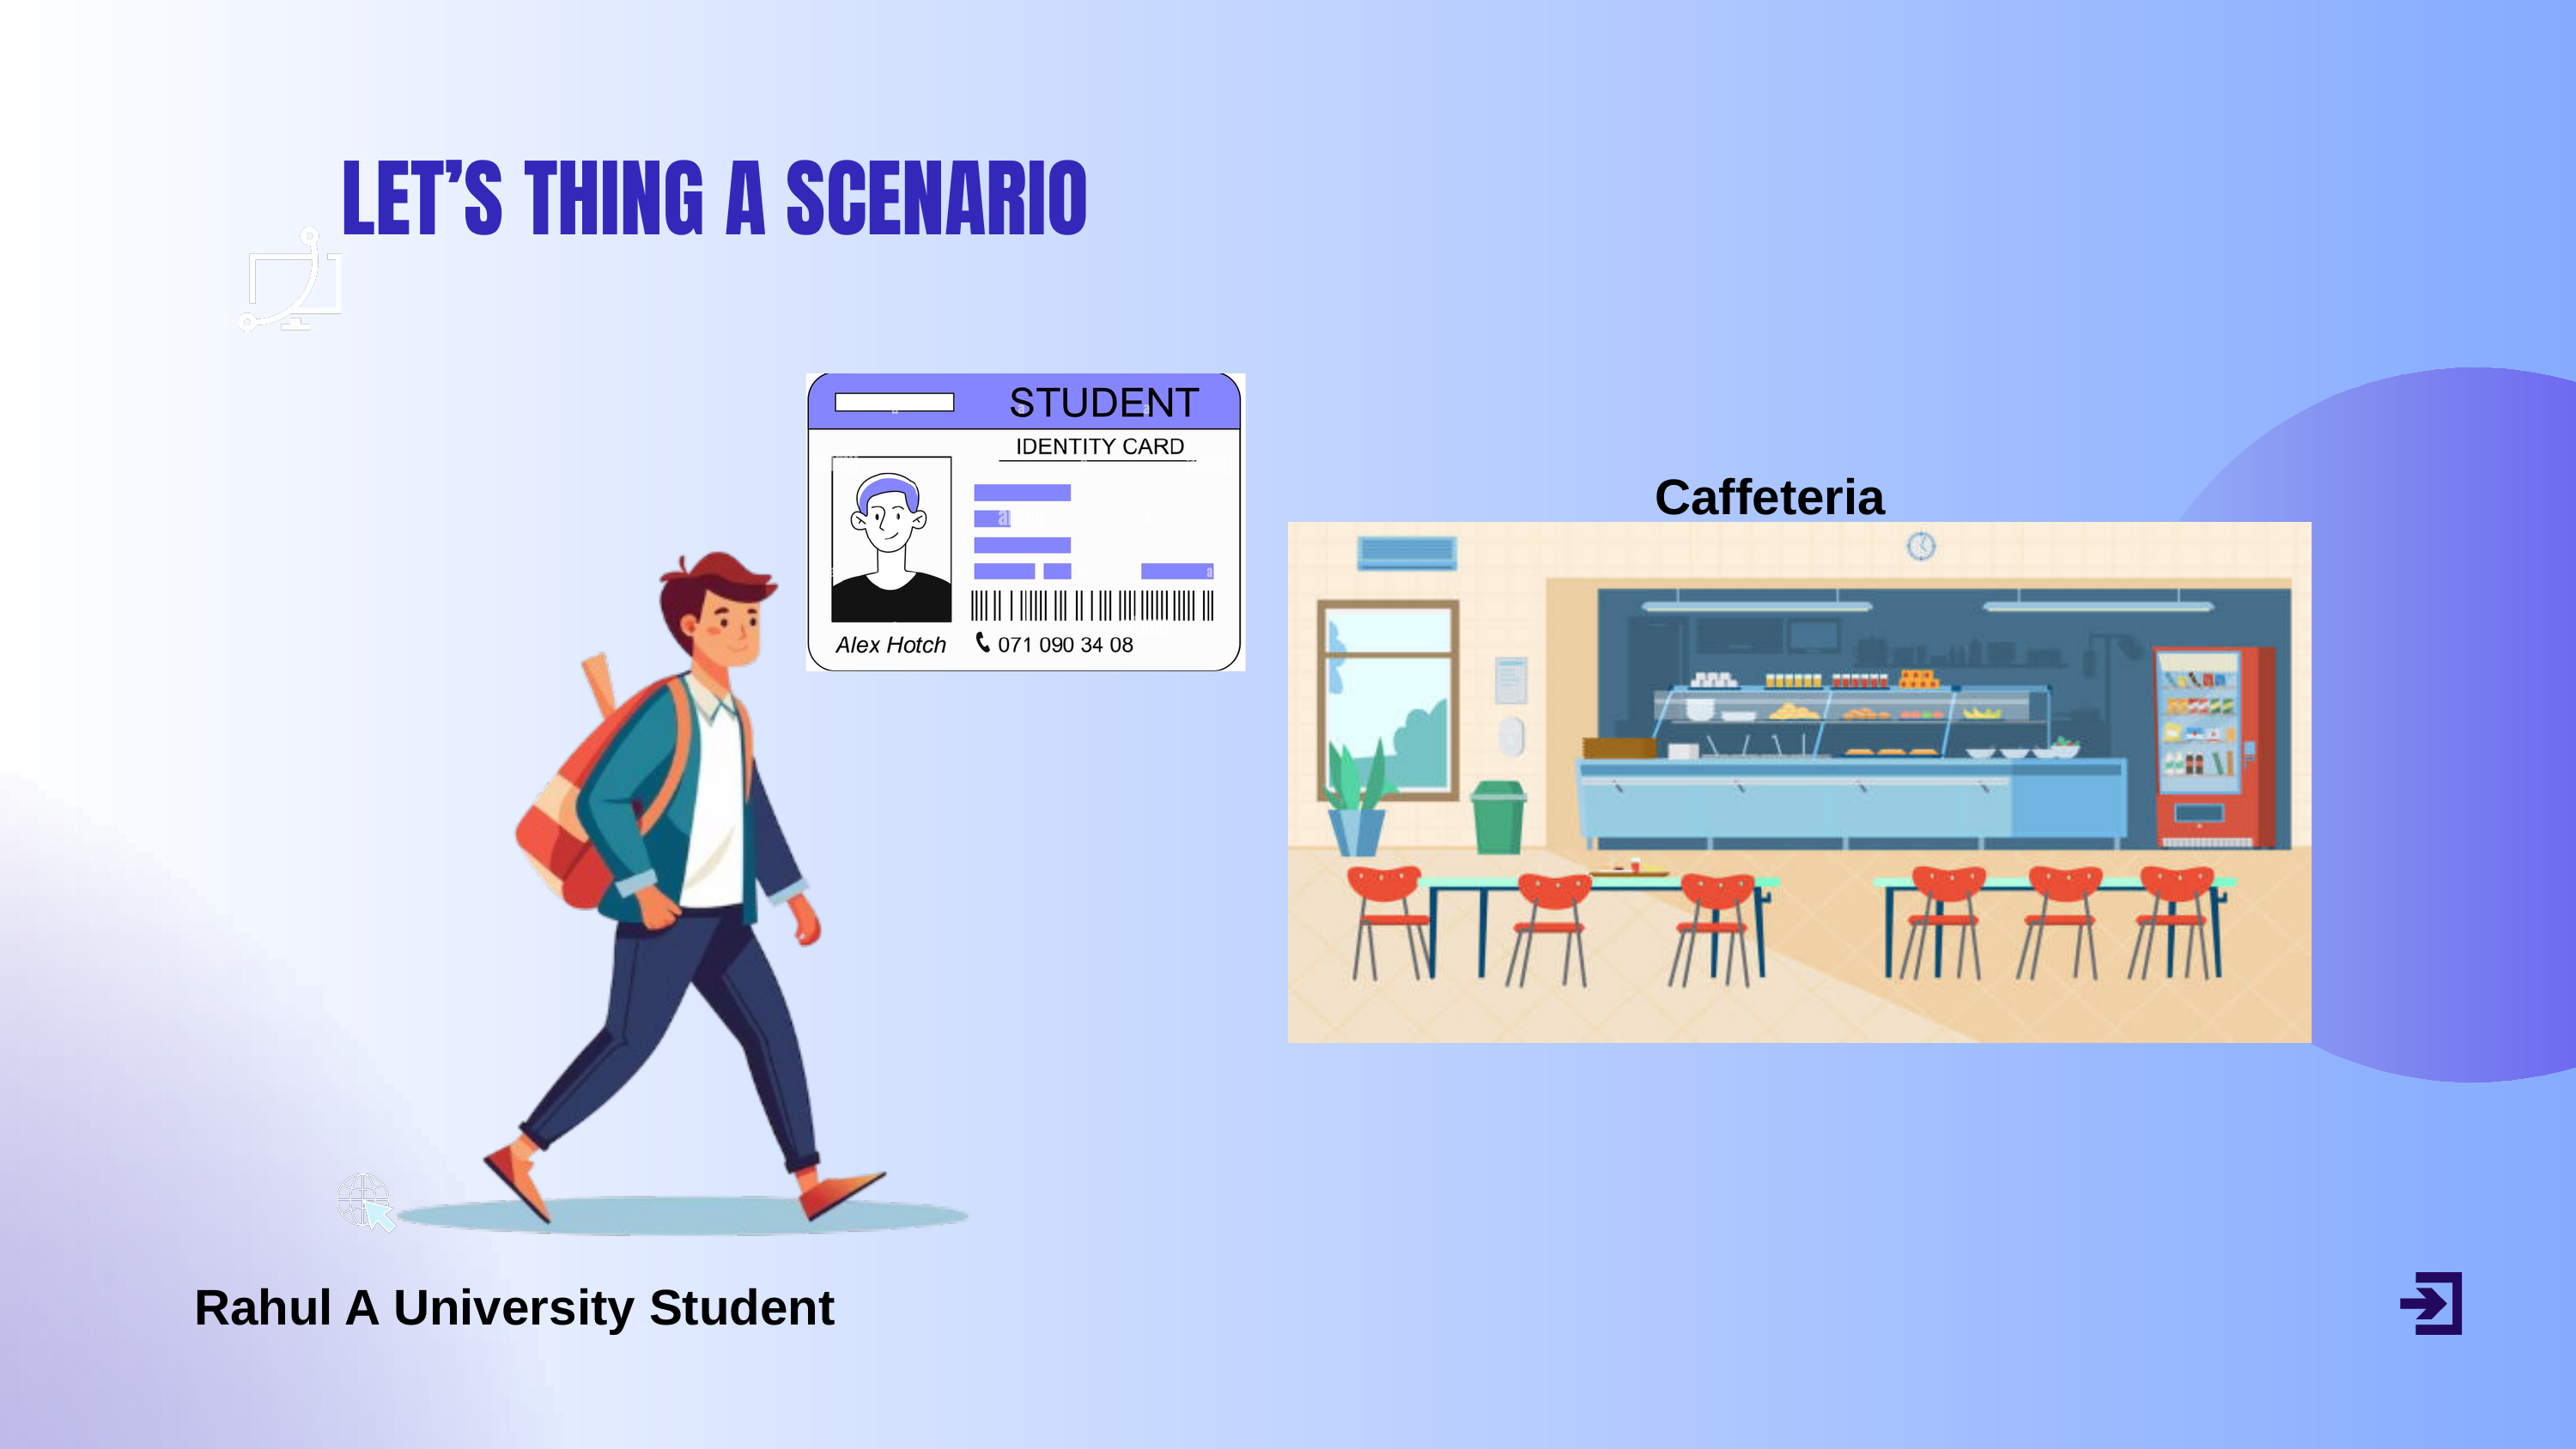

LET’S THING A SCENARIO

Caffeteria

Rahul A University Student